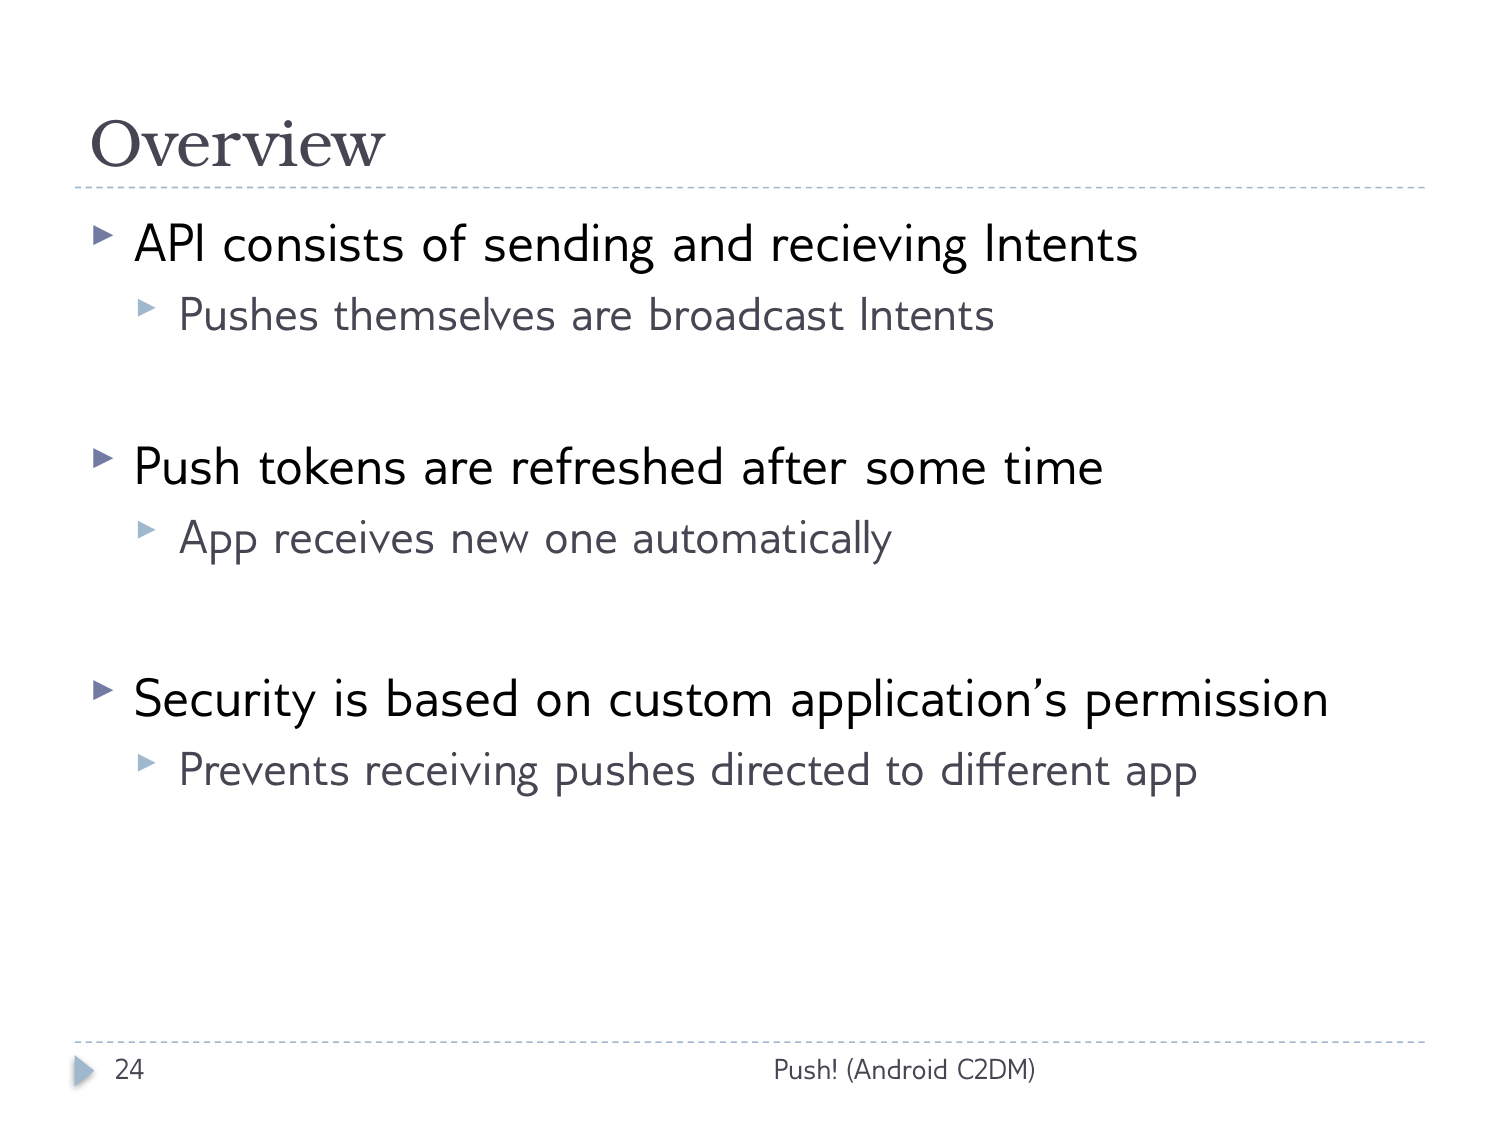

# Overview
API consists of sending and recieving Intents
Pushes themselves are broadcast Intents

Push tokens are refreshed after some time
App receives new one automatically

Security is based on custom application’s permission
Prevents receiving pushes directed to different app
24
Push! (Android C2DM)